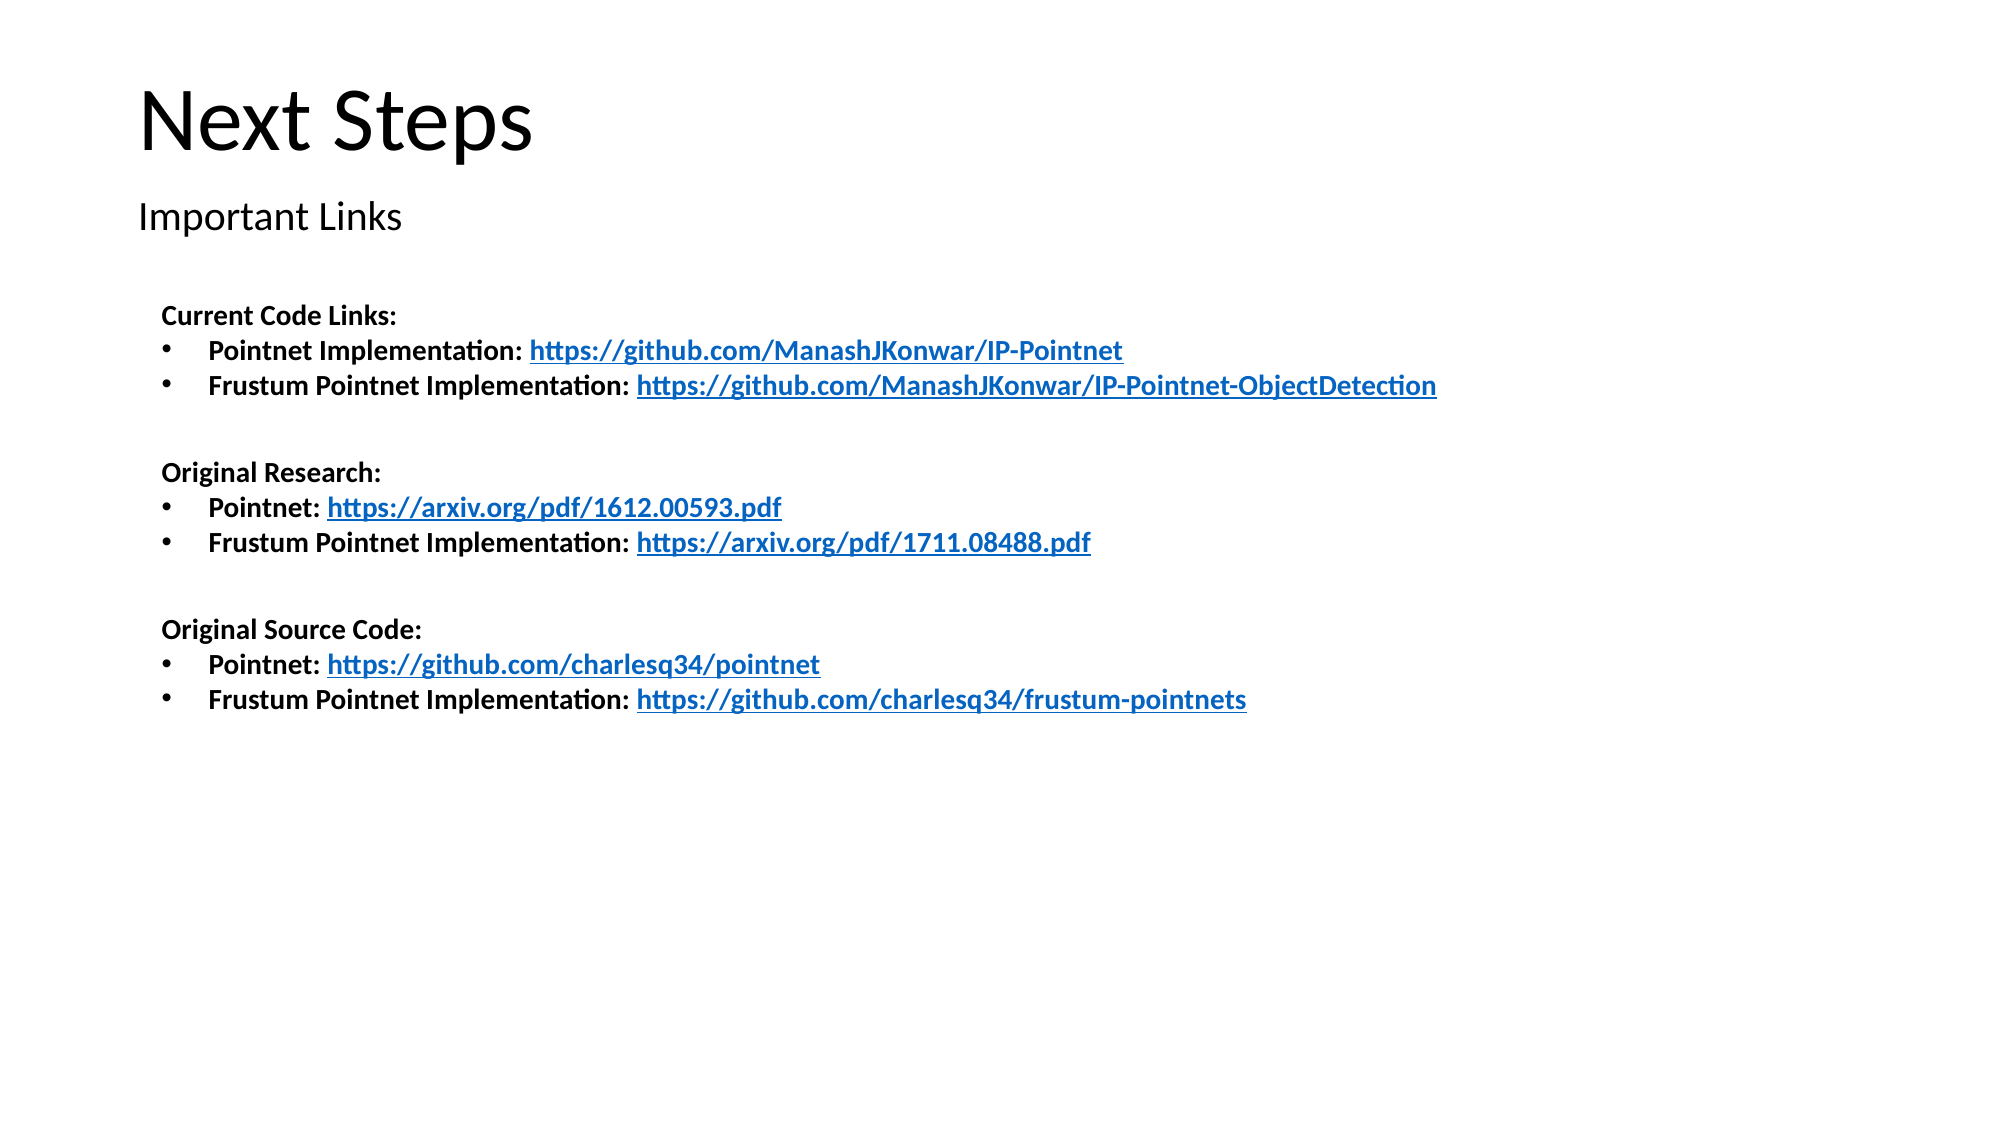

# Next Steps
Important Links
Current Code Links:
Pointnet Implementation: https://github.com/ManashJKonwar/IP-Pointnet
Frustum Pointnet Implementation: https://github.com/ManashJKonwar/IP-Pointnet-ObjectDetection
Original Research:
Pointnet: https://arxiv.org/pdf/1612.00593.pdf
Frustum Pointnet Implementation: https://arxiv.org/pdf/1711.08488.pdf
Original Source Code:
Pointnet: https://github.com/charlesq34/pointnet
Frustum Pointnet Implementation: https://github.com/charlesq34/frustum-pointnets